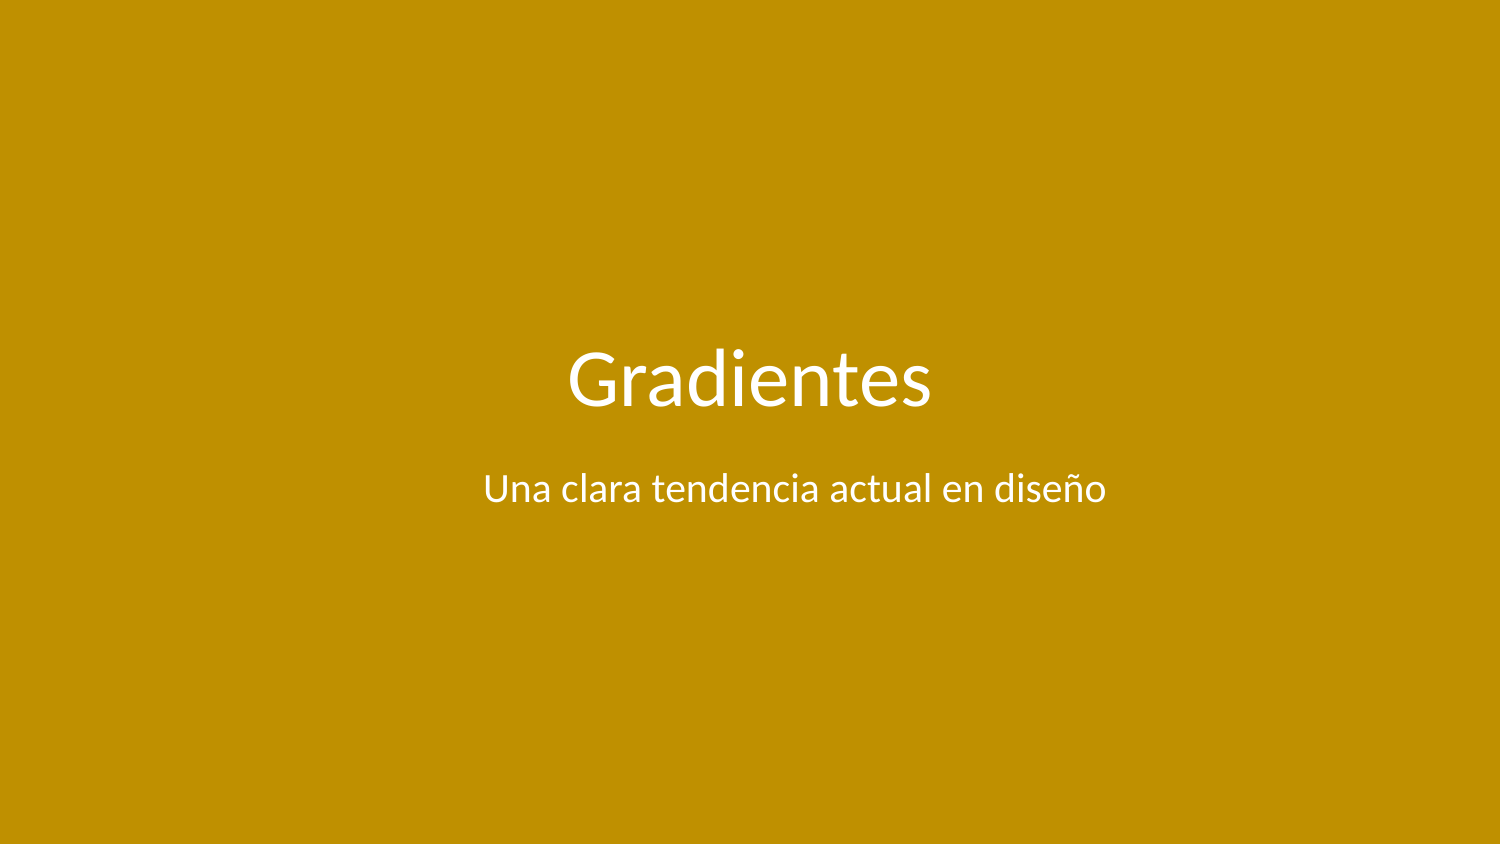

# Gradientes
Una clara tendencia actual en diseño